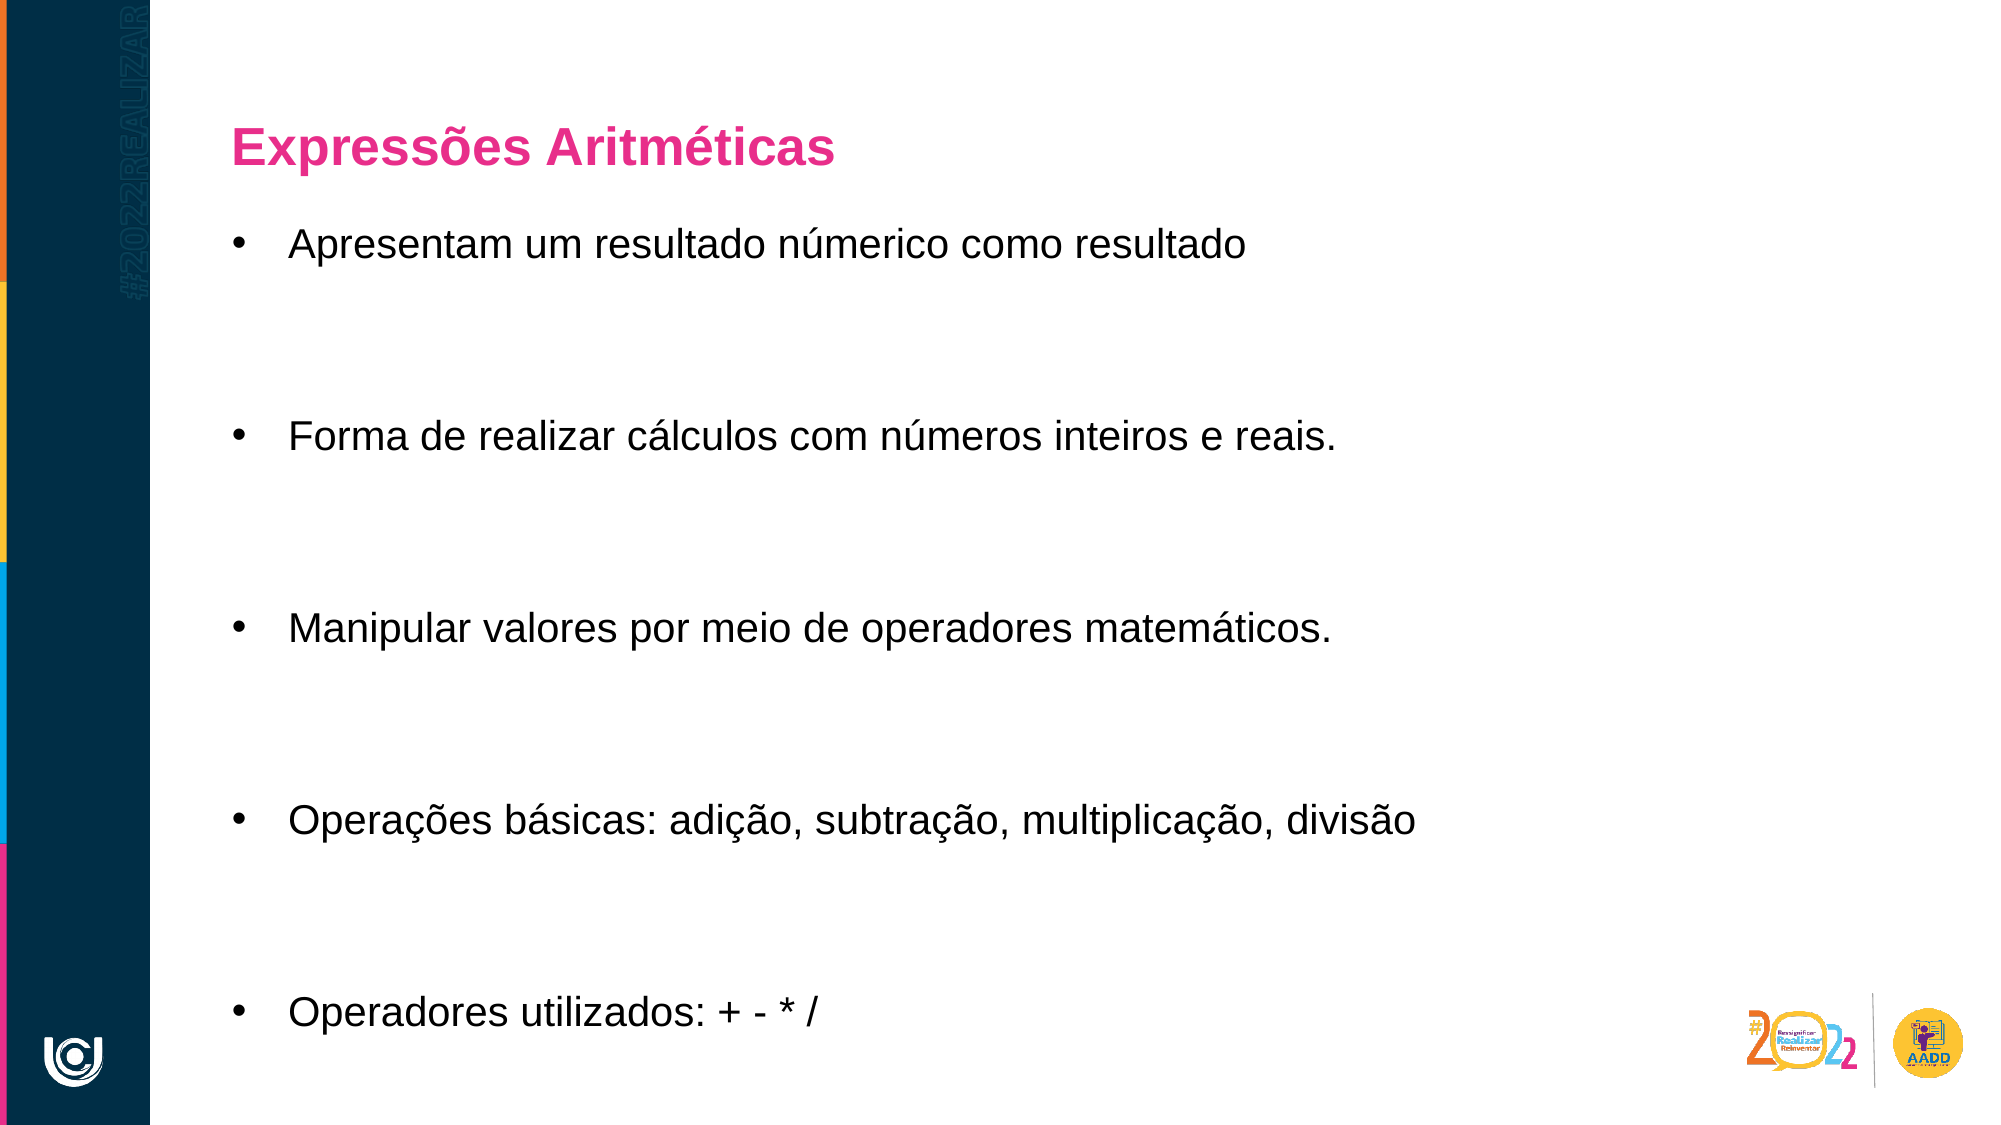

Expressões Aritméticas
Apresentam um resultado númerico como resultado

Forma de realizar cálculos com números inteiros e reais.

Manipular valores por meio de operadores matemáticos.

Operações básicas: adição, subtração, multiplicação, divisão

Operadores utilizados: + - * /